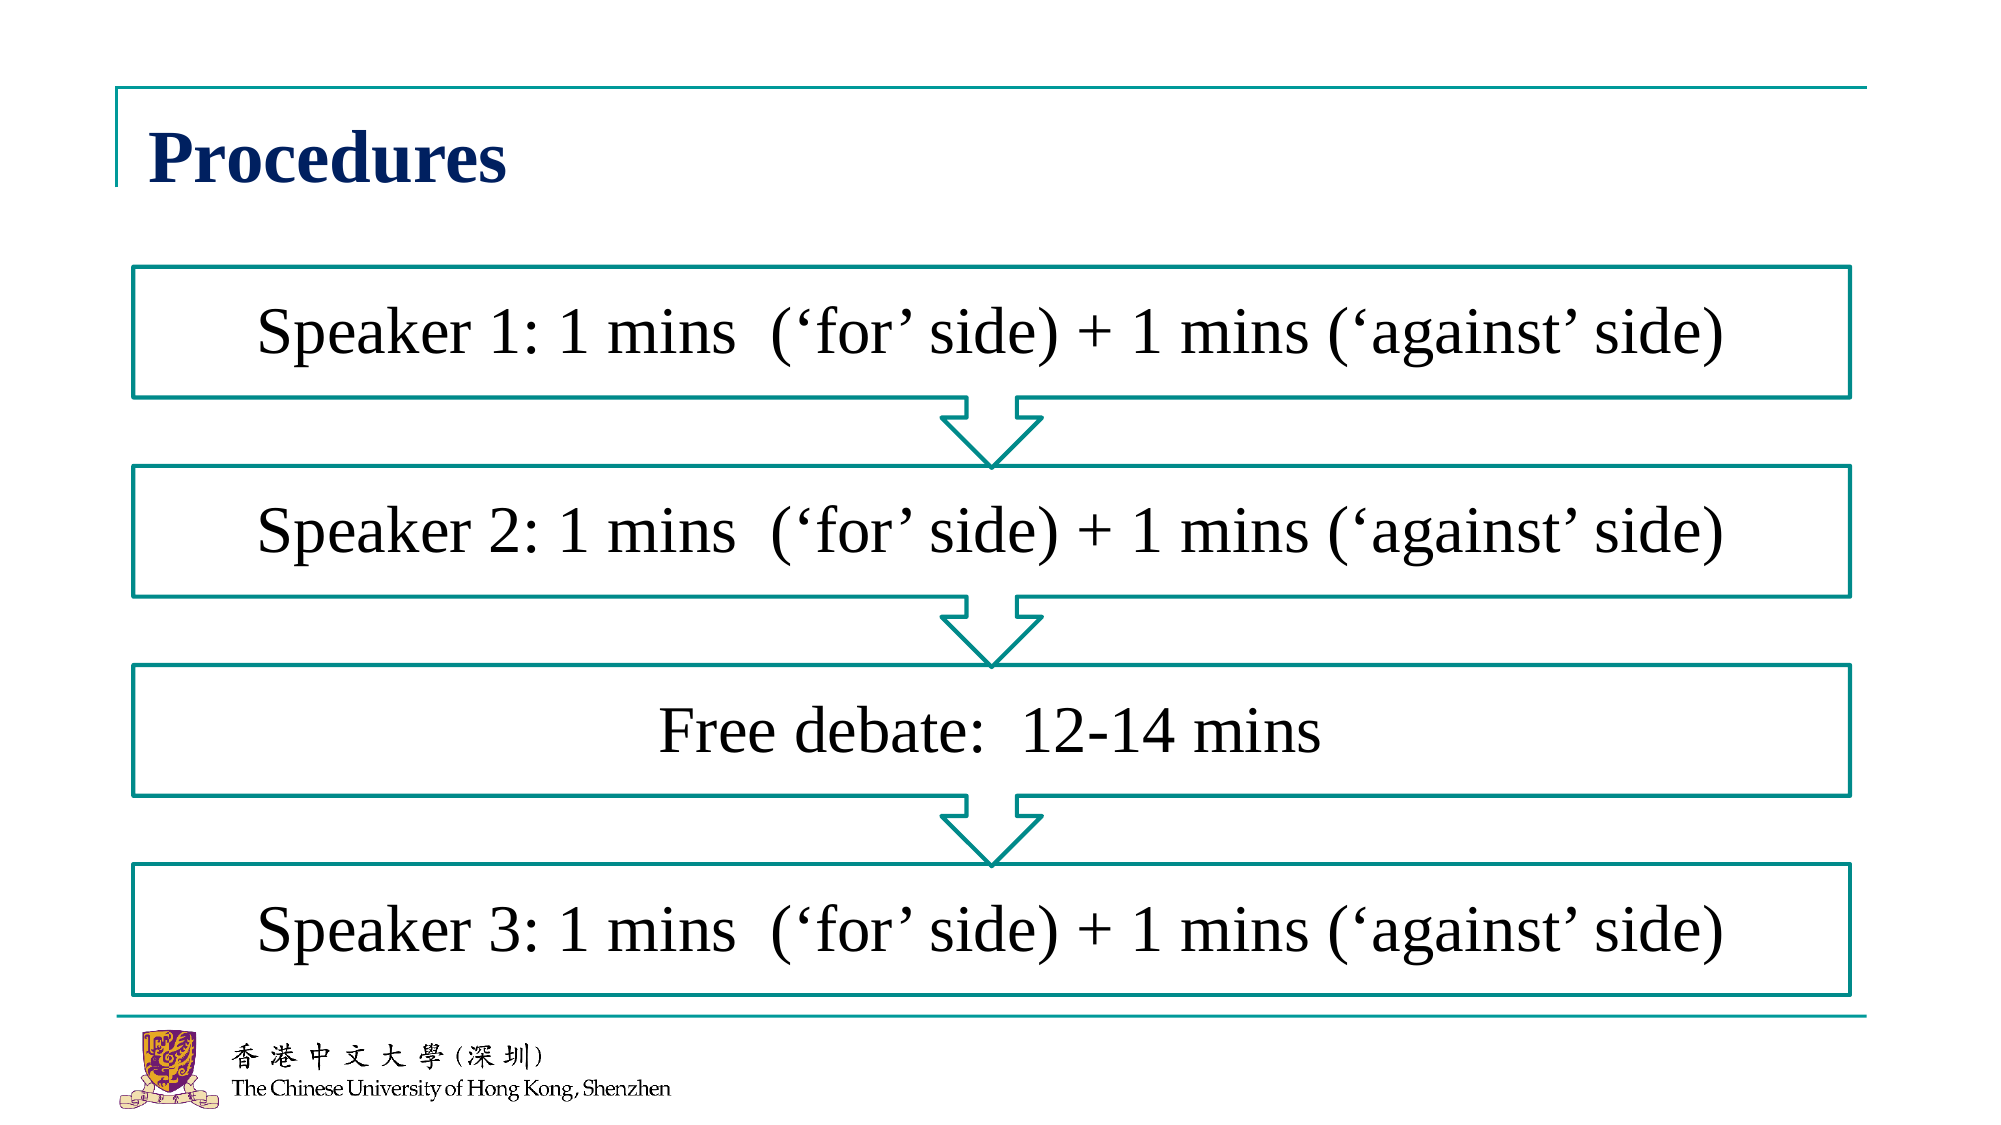

# Procedures
Speaker 3: 1 mins  (‘for’ side) + 1 mins (‘against’ side)
Free debate:  12-14 mins
Speaker 2: 1 mins  (‘for’ side) + 1 mins (‘against’ side)
Speaker 1: 1 mins  (‘for’ side) + 1 mins (‘against’ side)